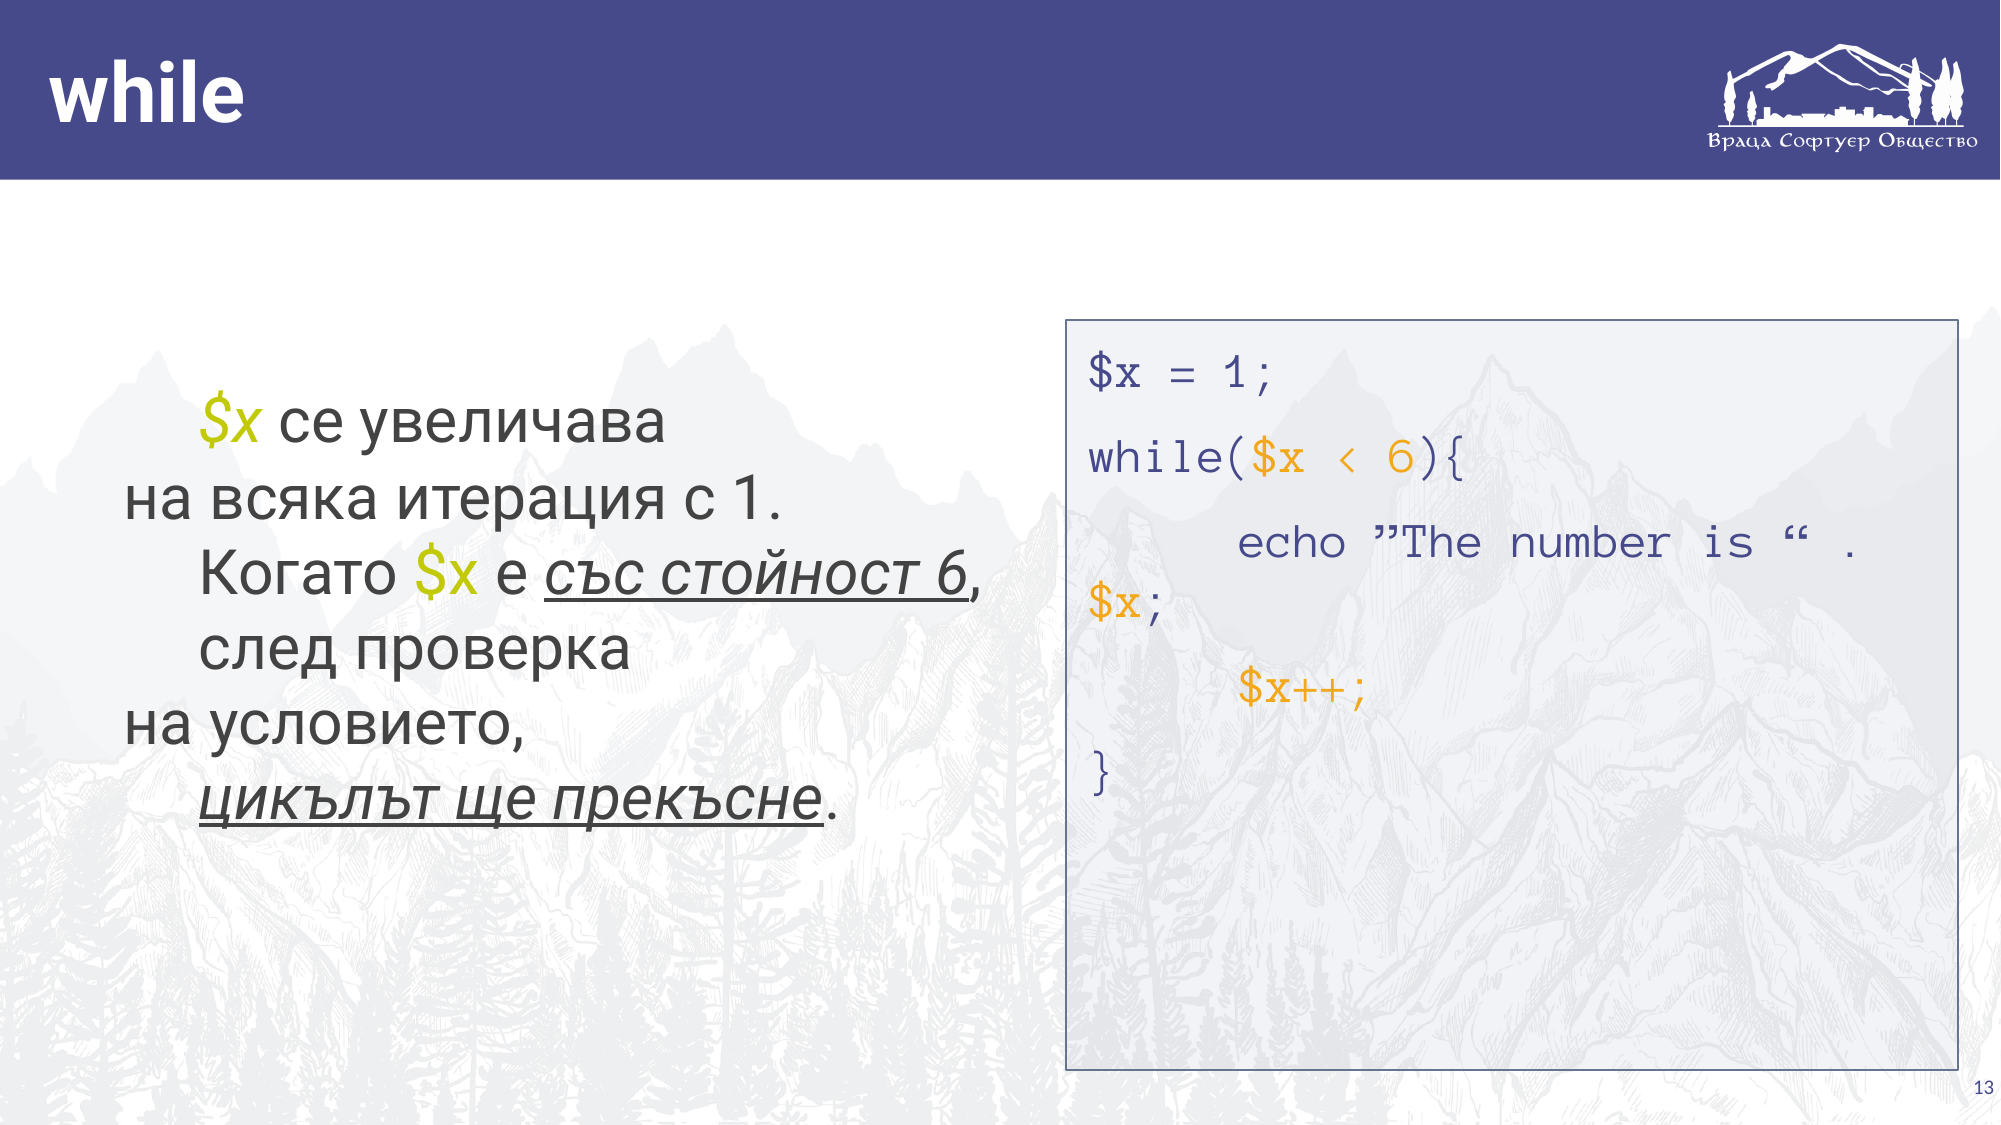

# while

	$x се увеличава
на всяка итерация с 1.
	Когато $x е със стойност 6,
	след проверка
на условието,
	цикълът ще прекъсне.
$x = 1;
while($x < 6){
	echo ”The number is “ . $x;
	$x++;
}

13